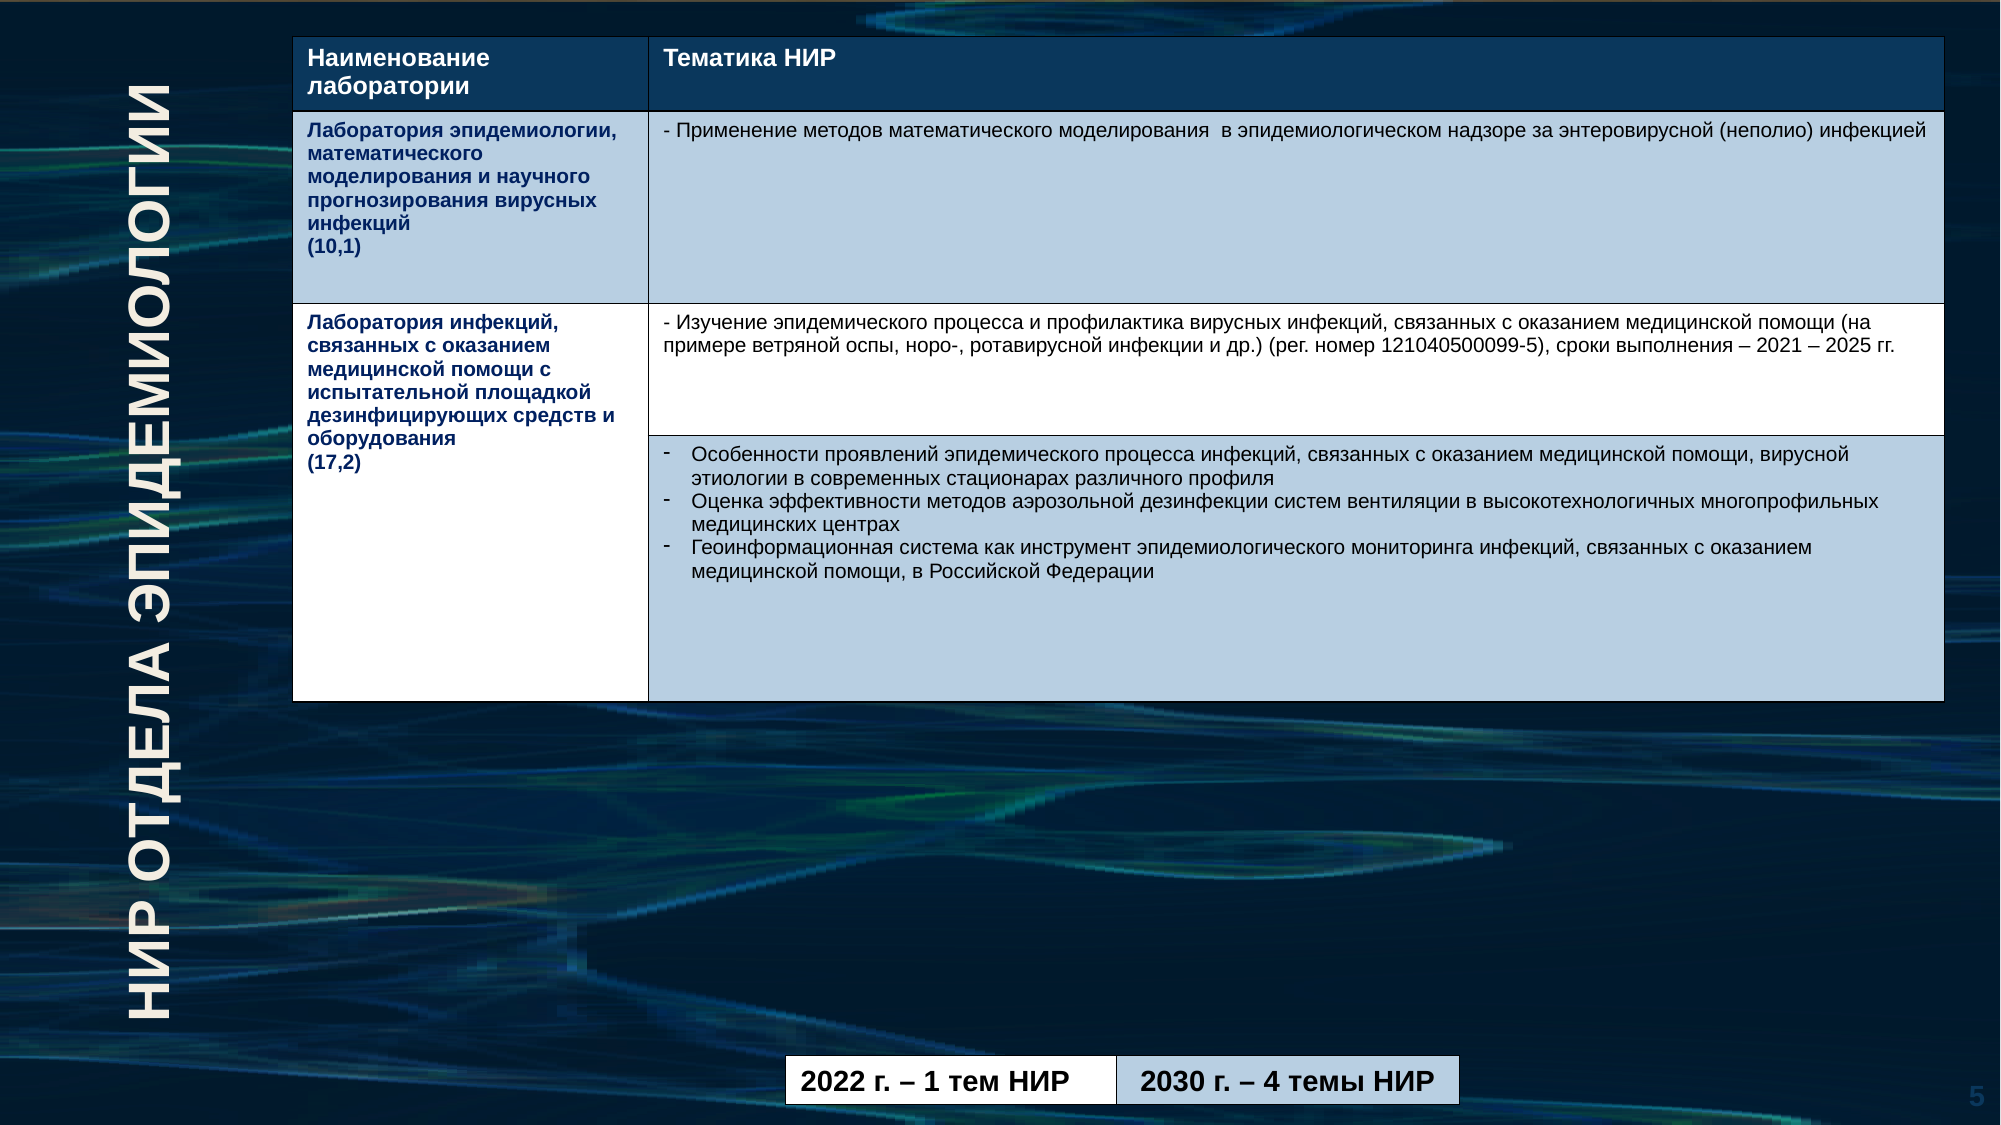

| Наименование лаборатории | Тематика НИР |
| --- | --- |
| Лаборатория эпидемиологии, математического моделирования и научного прогнозирования вирусных инфекций (10,1) | - Применение методов математического моделирования в эпидемиологическом надзоре за энтеровирусной (неполио) инфекцией |
| Лаборатория инфекций, связанных с оказанием медицинской помощи с испытательной площадкой дезинфицирующих средств и оборудования (17,2) | - Изучение эпидемического процесса и профилактика вирусных инфекций, связанных с оказанием медицинской помощи (на примере ветряной оспы, норо-, ротавирусной инфекции и др.) (рег. номер 121040500099-5), сроки выполнения – 2021 – 2025 гг. |
|  | Особенности проявлений эпидемического процесса инфекций, связанных с оказанием медицинской помощи, вирусной этиологии в современных стационарах различного профиля Оценка эффективности методов аэрозольной дезинфекции систем вентиляции в высокотехнологичных многопрофильных медицинских центрах Геоинформационная система как инструмент эпидемиологического мониторинга инфекций, связанных с оказанием медицинской помощи, в Российской Федерации |
НИР ОТДЕЛА ЭПИДЕМИОЛОГИИ
2022 г. – 1 тем НИР
2030 г. – 4 темы НИР
5